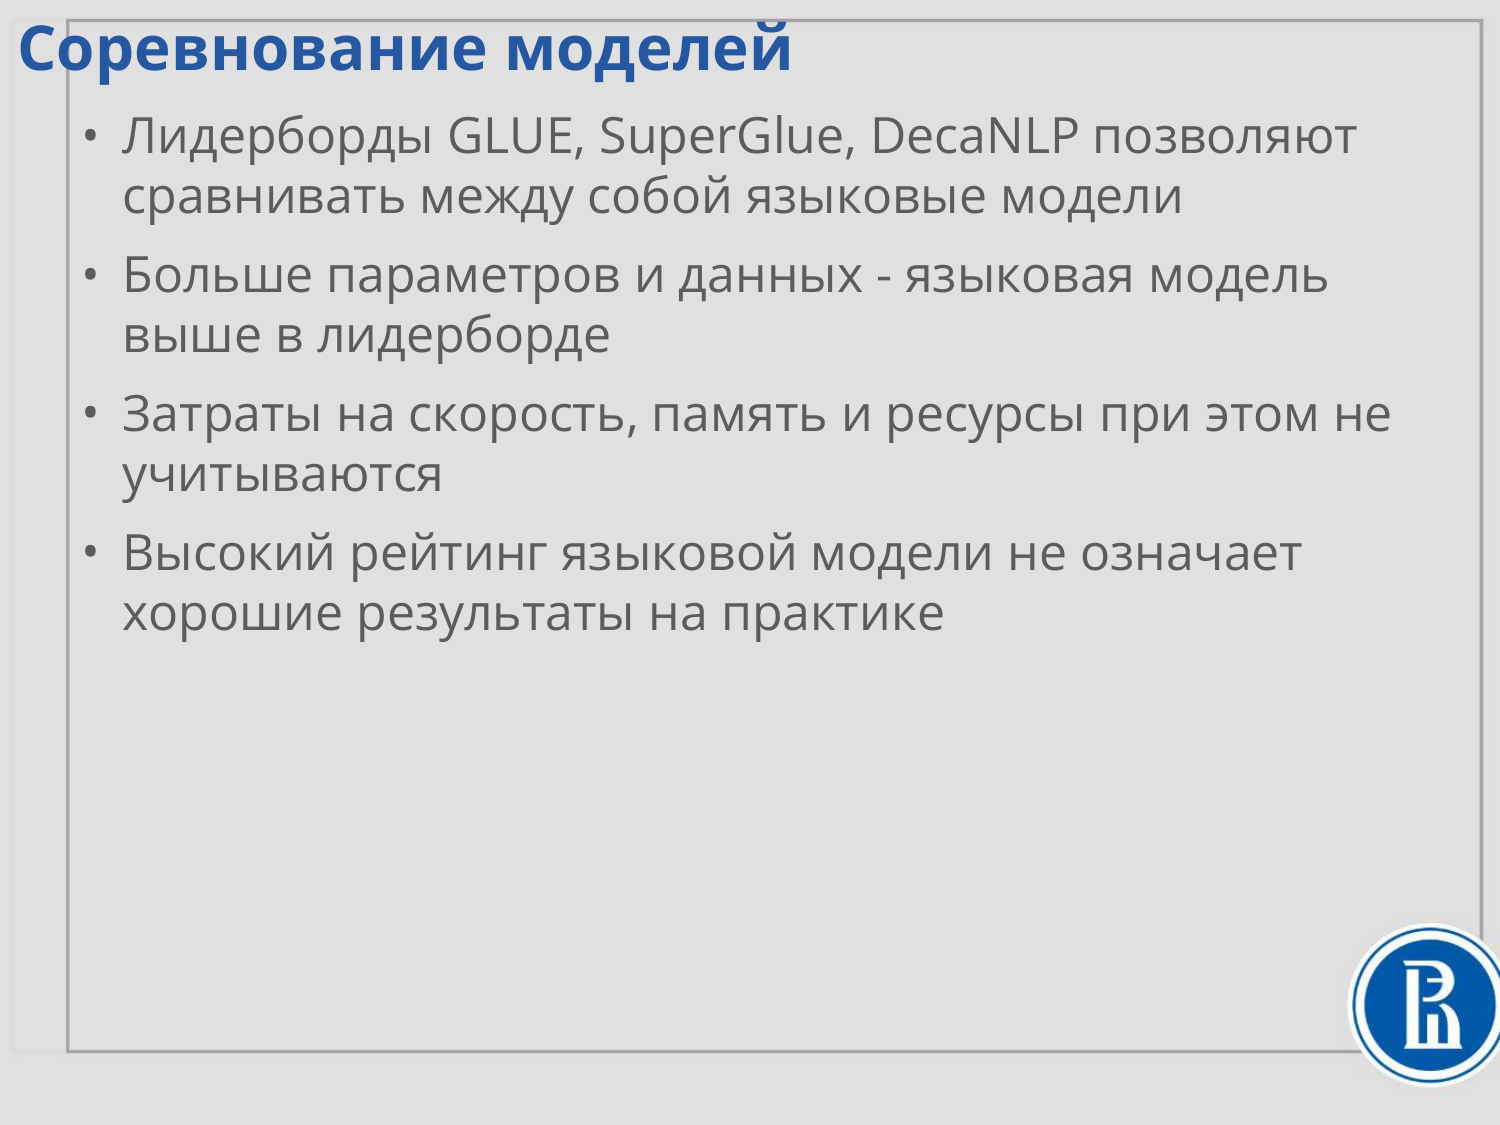

Соревнование моделей
Лидерборды GLUE, SuperGlue, DecaNLP позволяют сравнивать между собой языковые модели
Больше параметров и данных - языковая модель выше в лидерборде
Затраты на скорость, память и ресурсы при этом не учитываются
Высокий рейтинг языковой модели не означает хорошие результаты на практике